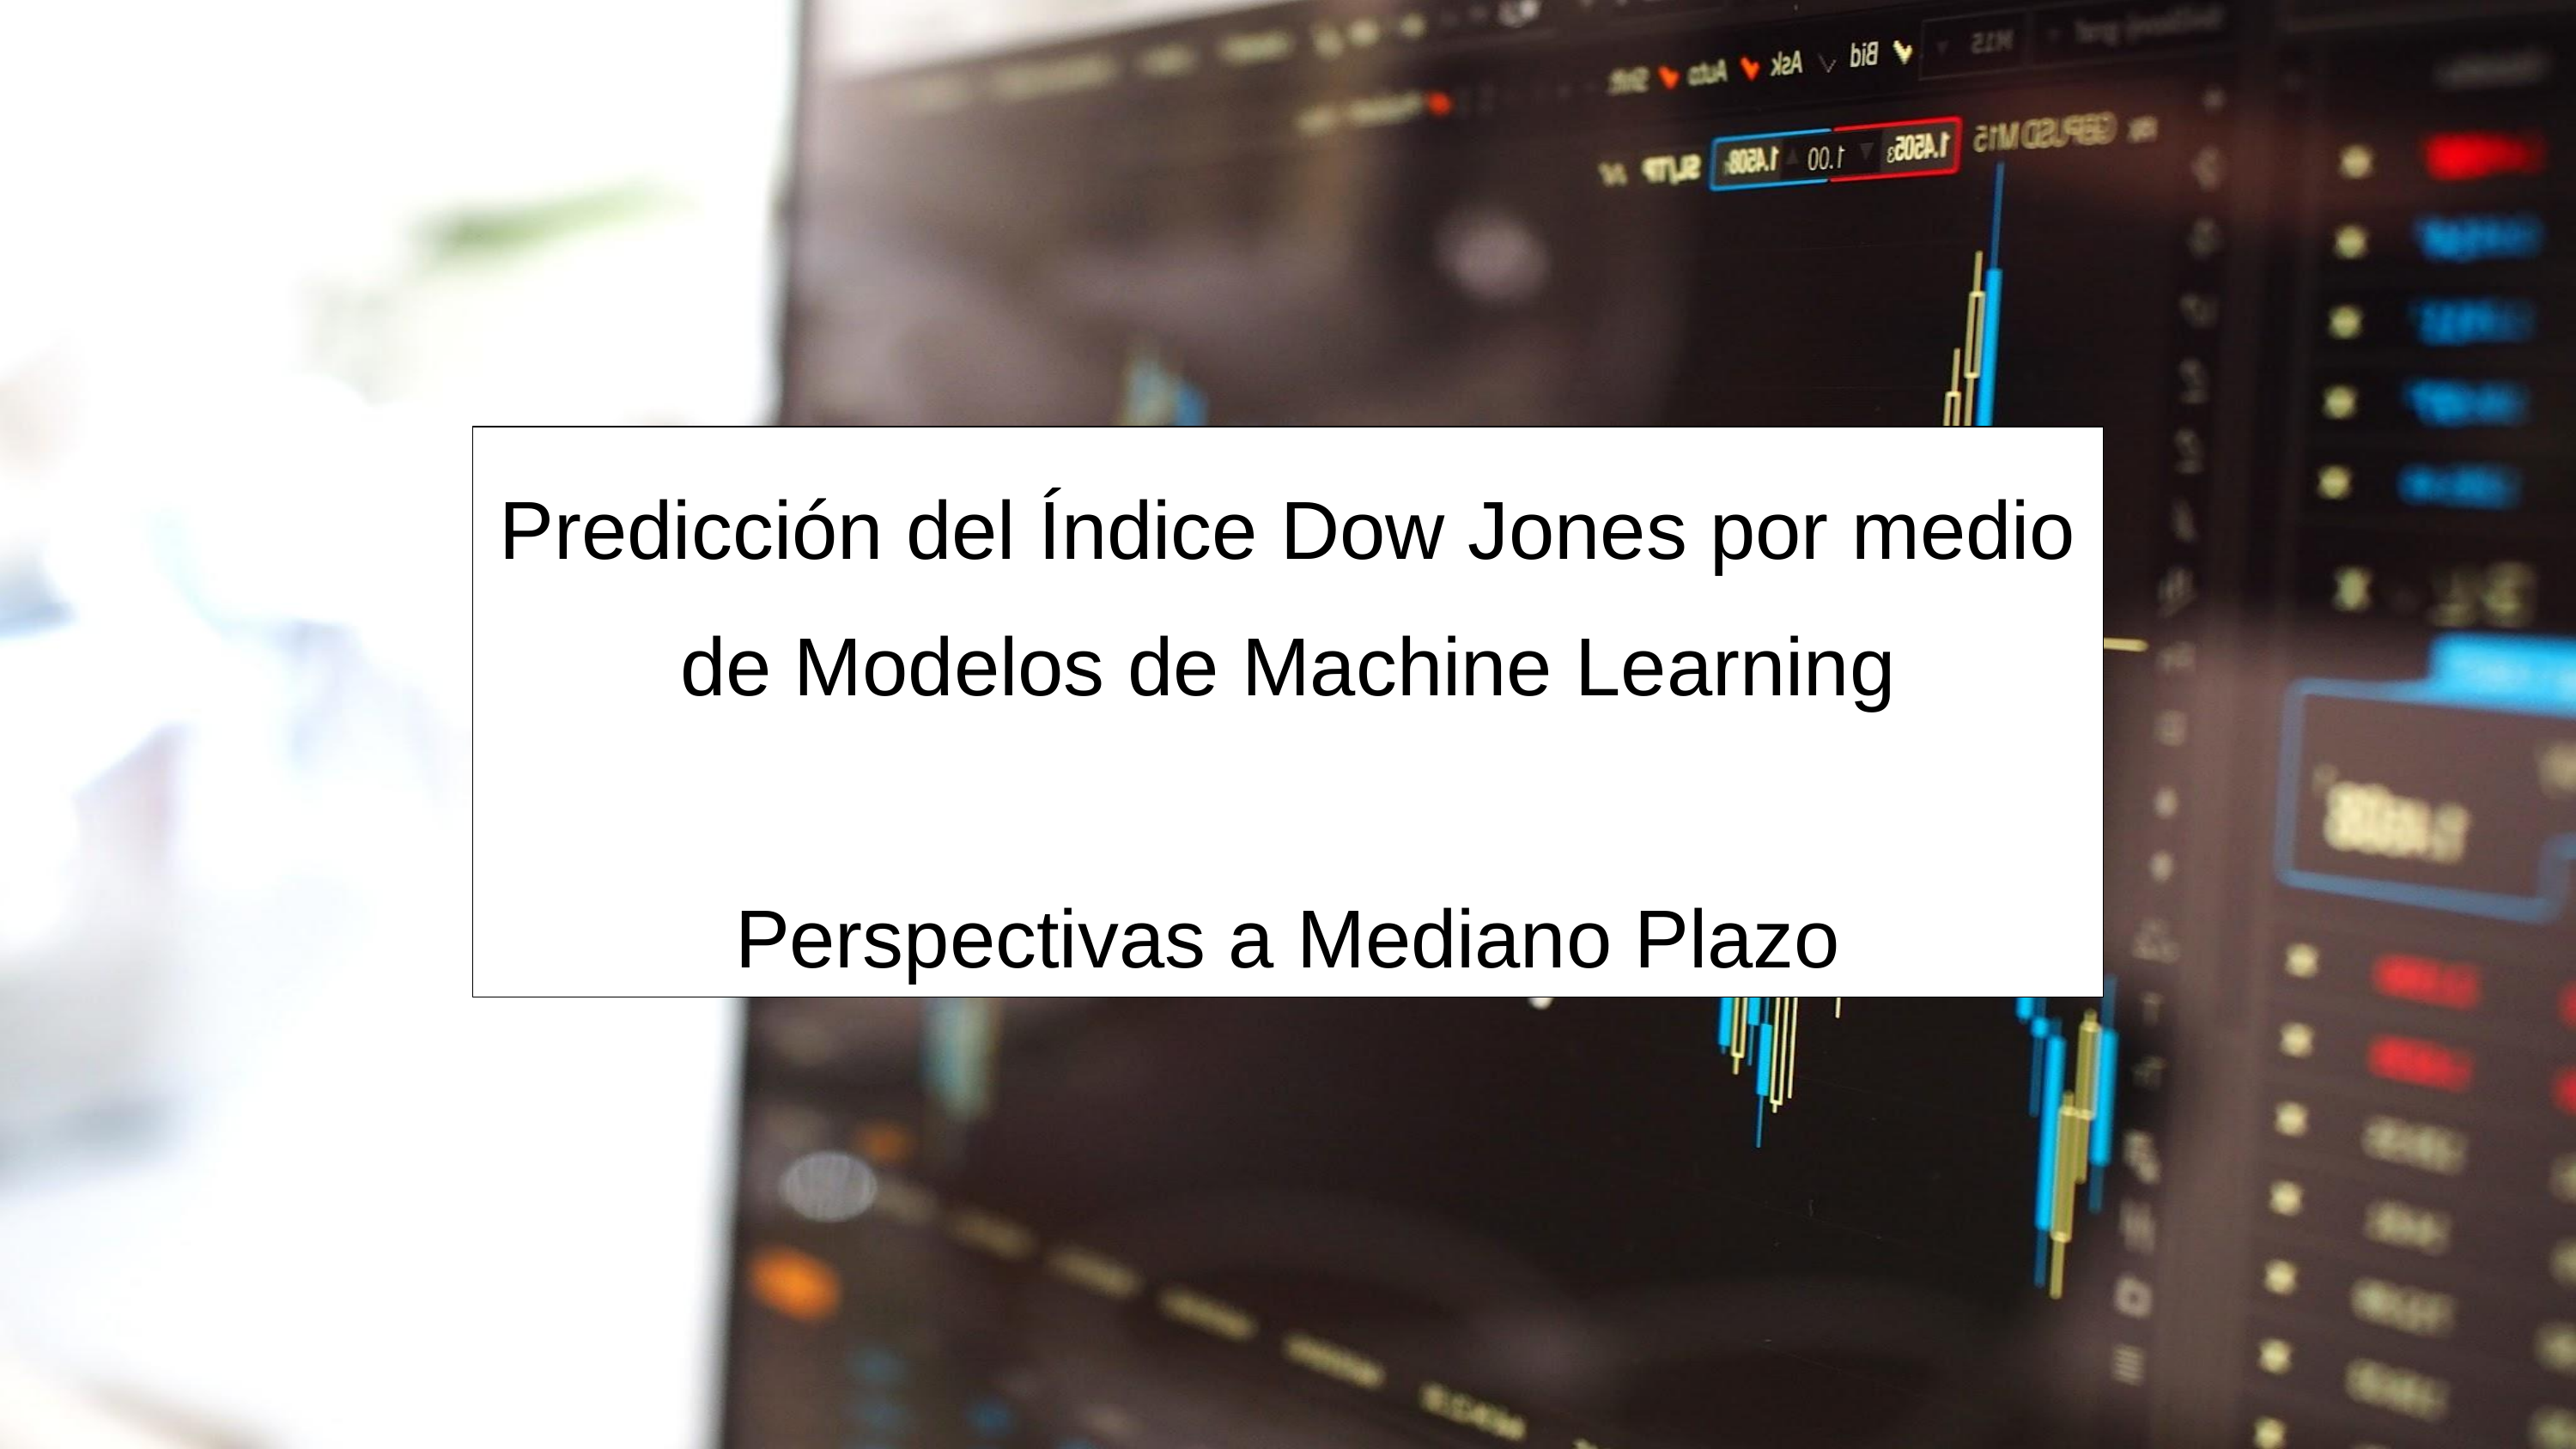

Predicción del Índice Dow Jones por medio de Modelos de Machine Learning

Perspectivas a Mediano Plazo